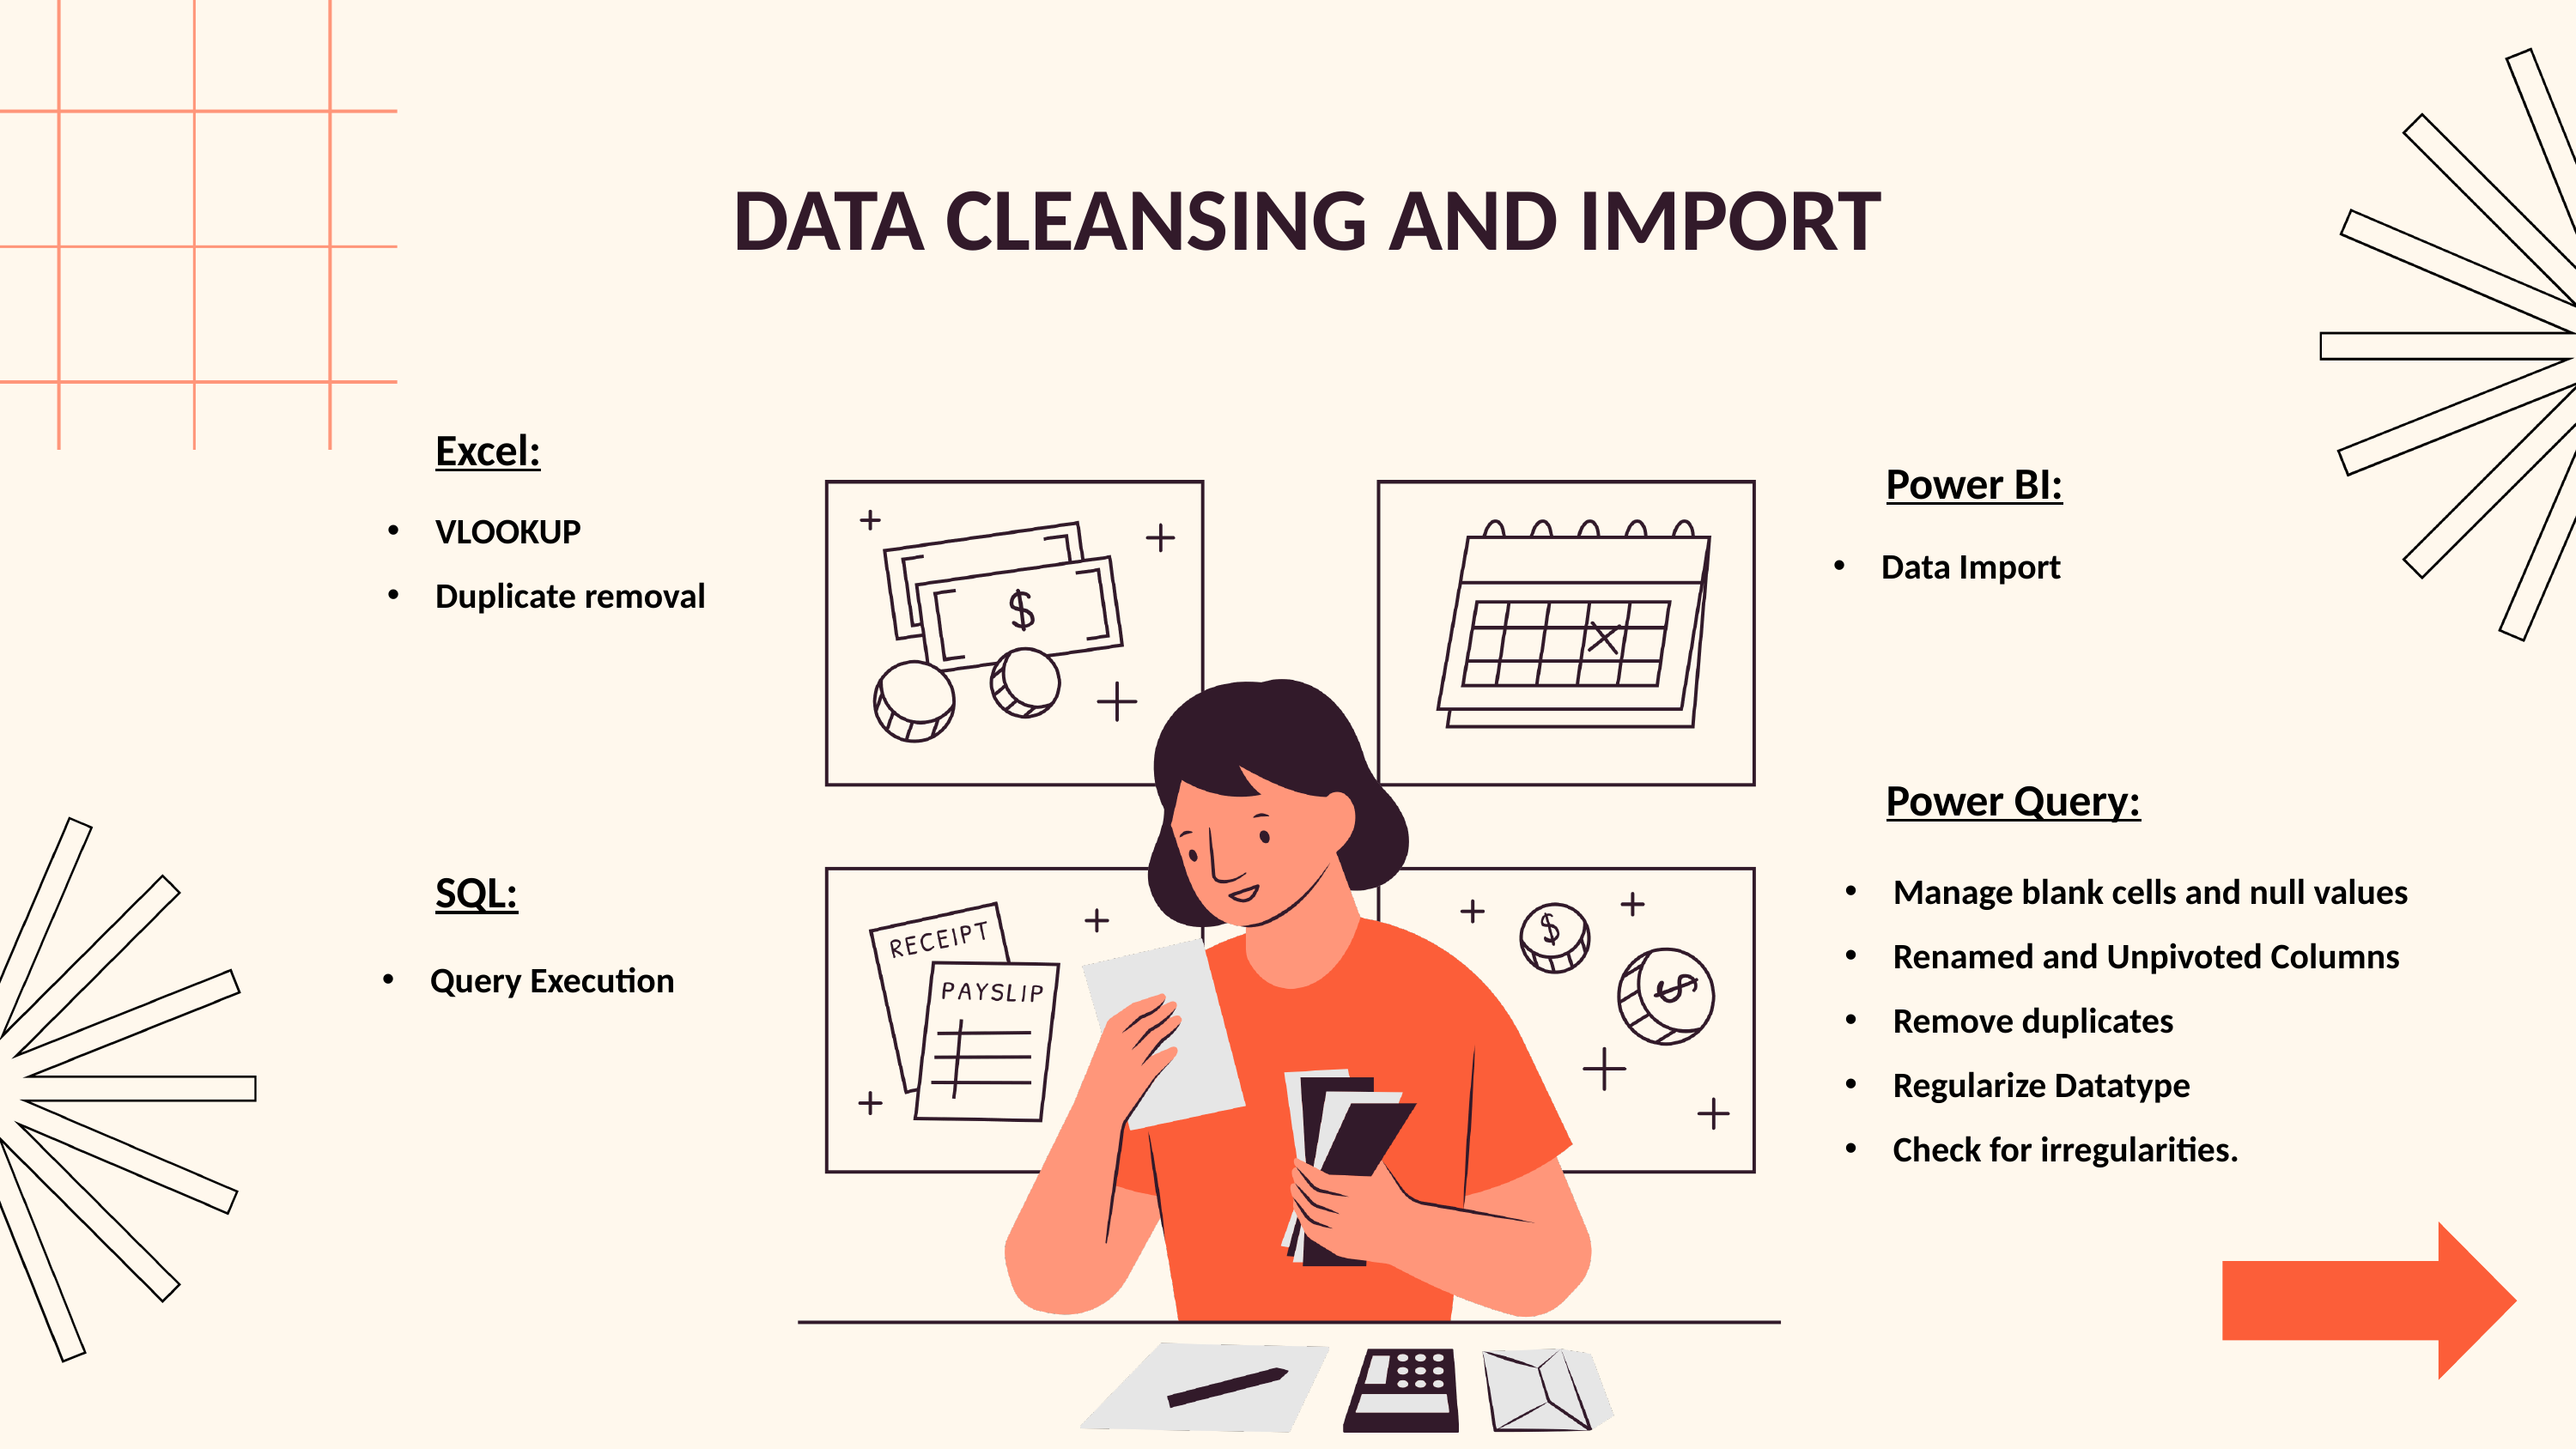

DATA CLEANSING AND IMPORT
Excel:
Power BI:
VLOOKUP
Duplicate removal

Data Import
Power Query:

Manage blank cells and null values
Renamed and Unpivoted Columns
Remove duplicates
Regularize Datatype
Check for irregularities.
SQL:
Query Execution